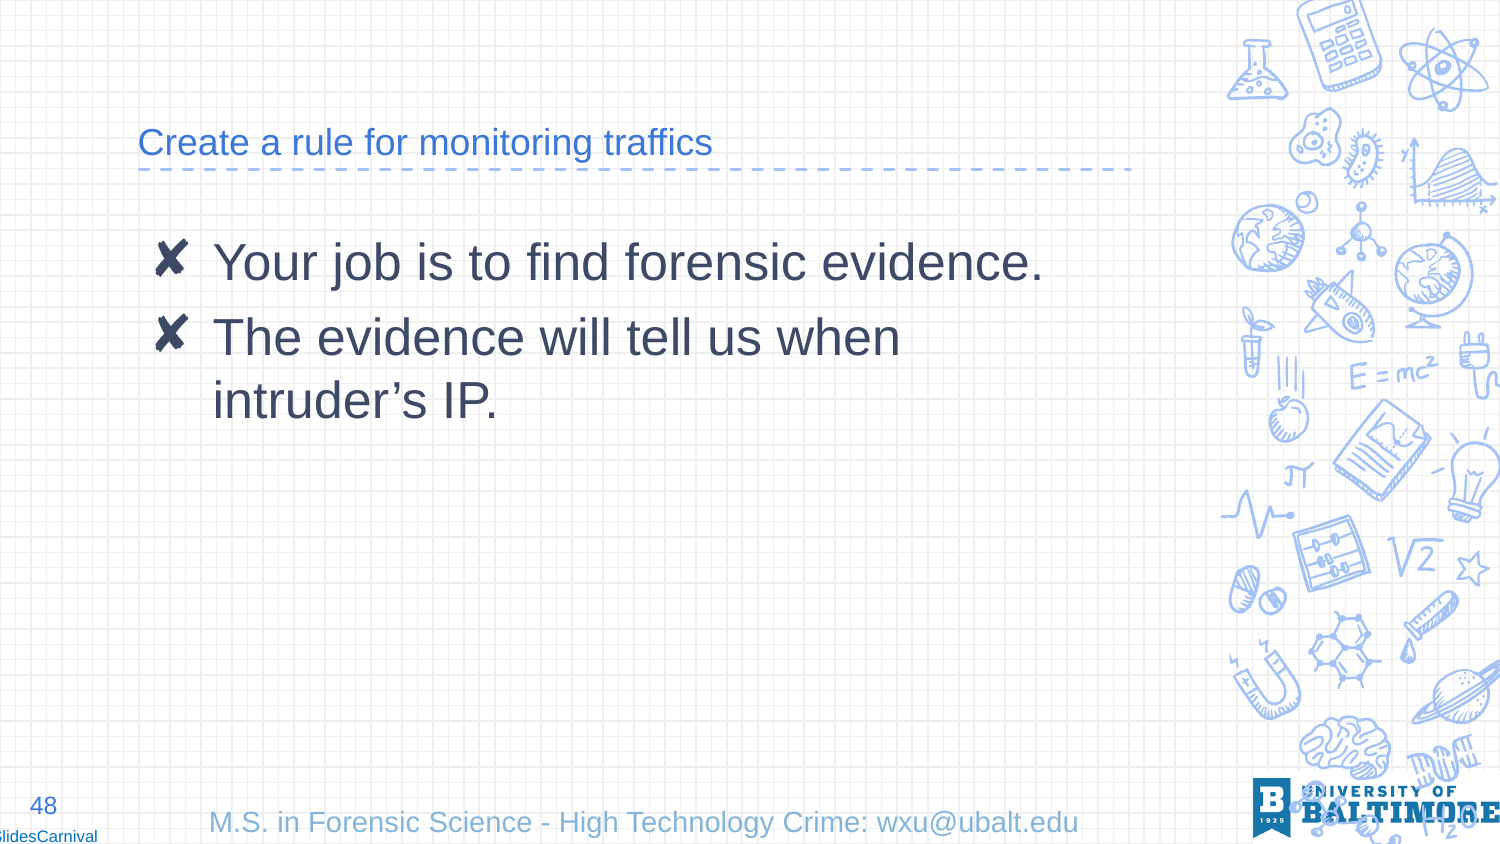

# Create a rule for monitoring traffics
Your job is to find forensic evidence.
The evidence will tell us when intruder’s IP.
48